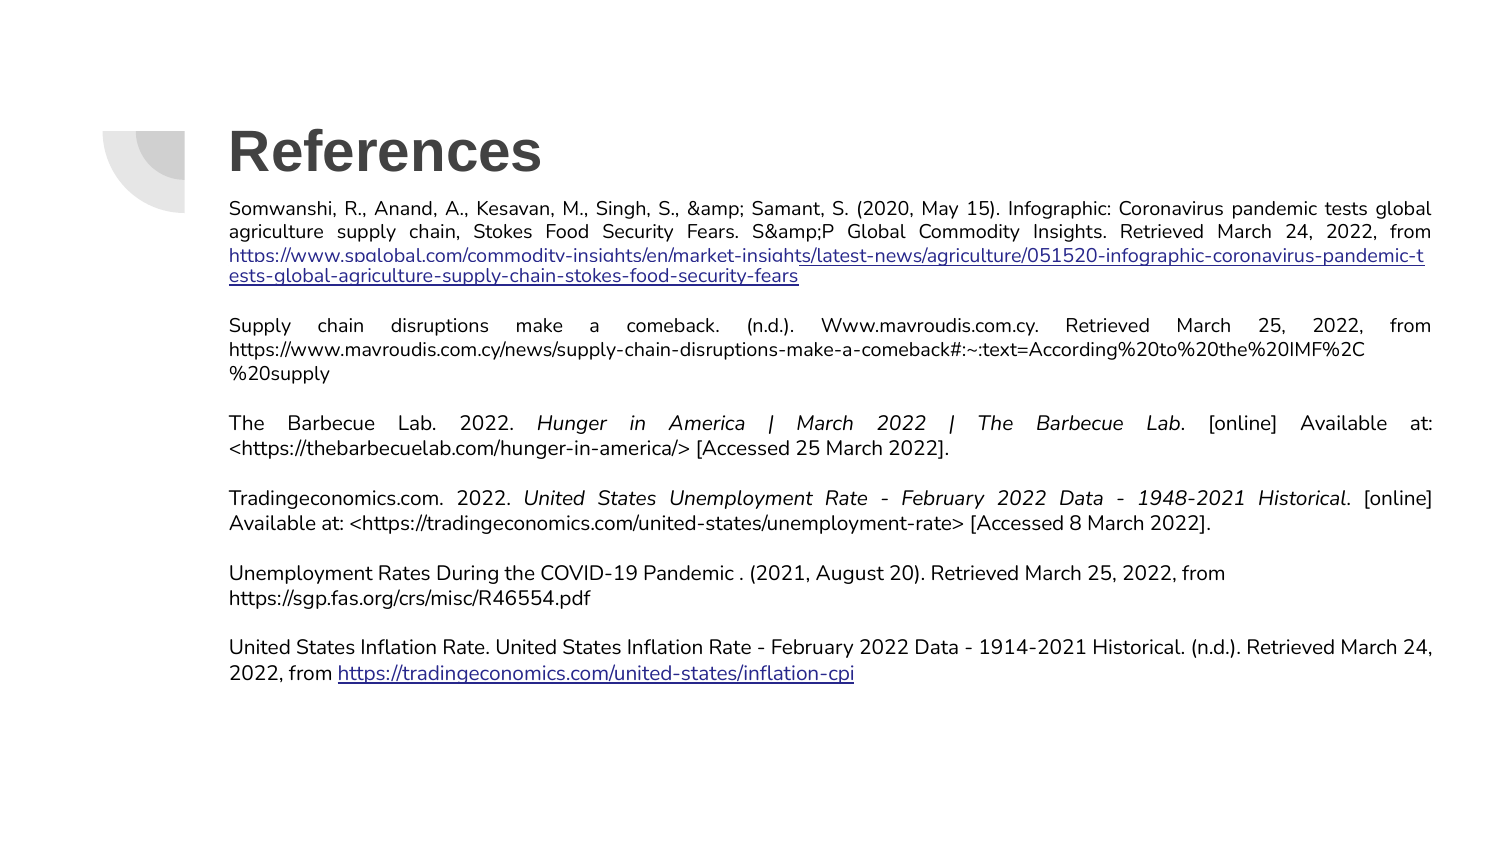

# References
Somwanshi, R., Anand, A., Kesavan, M., Singh, S., &amp; Samant, S. (2020, May 15). Infographic: Coronavirus pandemic tests global agriculture supply chain, Stokes Food Security Fears. S&amp;P Global Commodity Insights. Retrieved March 24, 2022, from https://www.spglobal.com/commodity-insights/en/market-insights/latest-news/agriculture/051520-infographic-coronavirus-pandemic-tests-global-agriculture-supply-chain-stokes-food-security-fears

Supply chain disruptions make a comeback. (n.d.). Www.mavroudis.com.cy. Retrieved March 25, 2022, from https://www.mavroudis.com.cy/news/supply-chain-disruptions-make-a-comeback#:~:text=According%20to%20the%20IMF%2C%20supply

The Barbecue Lab. 2022. Hunger in America | March 2022 | The Barbecue Lab. [online] Available at: <https://thebarbecuelab.com/hunger-in-america/> [Accessed 25 March 2022].

Tradingeconomics.com. 2022. United States Unemployment Rate - February 2022 Data - 1948-2021 Historical. [online] Available at: <https://tradingeconomics.com/united-states/unemployment-rate> [Accessed 8 March 2022].

Unemployment Rates During the COVID-19 Pandemic . (2021, August 20). Retrieved March 25, 2022, from https://sgp.fas.org/crs/misc/R46554.pdf

United States Inflation Rate. United States Inflation Rate - February 2022 Data - 1914-2021 Historical. (n.d.). Retrieved March 24, 2022, from https://tradingeconomics.com/united-states/inflation-cpi